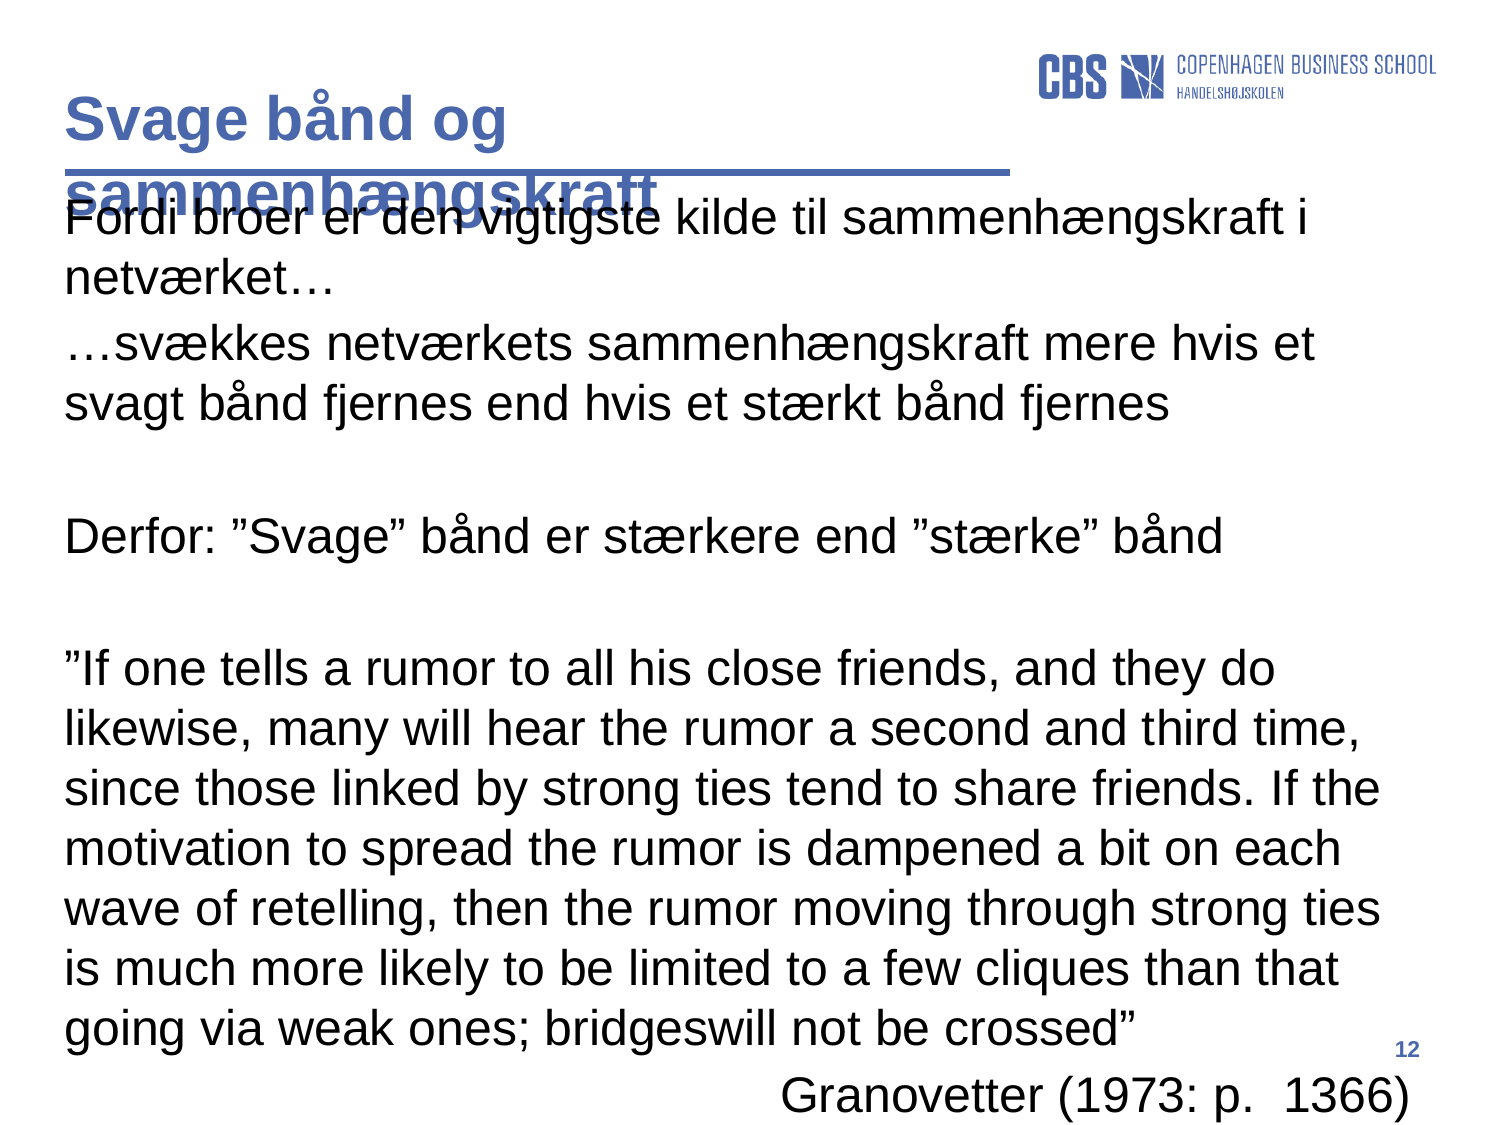

Svage bånd og sammenhængskraft
Fordi broer er den vigtigste kilde til sammenhængskraft i netværket…
…svækkes netværkets sammenhængskraft mere hvis et svagt bånd fjernes end hvis et stærkt bånd fjernes

Derfor: ”Svage” bånd er stærkere end ”stærke” bånd

”If one tells a rumor to all his close friends, and they do likewise, many will hear the rumor a second and third time, since those linked by strong ties tend to share friends. If the motivation to spread the rumor is dampened a bit on each wave of retelling, then the rumor moving through strong ties is much more likely to be limited to a few cliques than that going via weak ones; bridgeswill not be crossed”
Granovetter (1973: p.  1366)